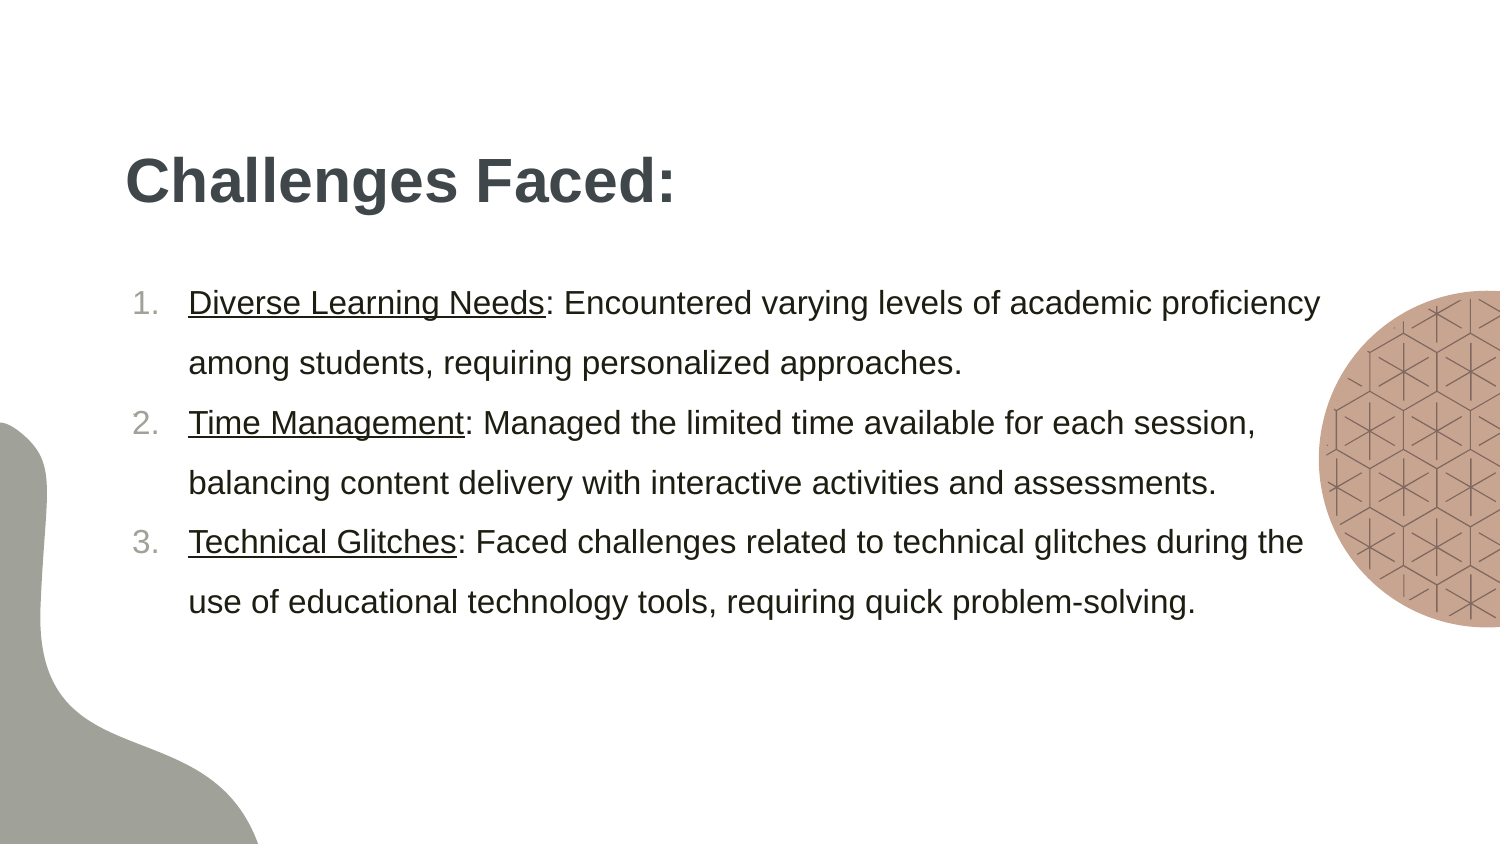

# Challenges Faced:
Diverse Learning Needs: Encountered varying levels of academic proficiency among students, requiring personalized approaches.
Time Management: Managed the limited time available for each session, balancing content delivery with interactive activities and assessments.
Technical Glitches: Faced challenges related to technical glitches during the use of educational technology tools, requiring quick problem-solving.